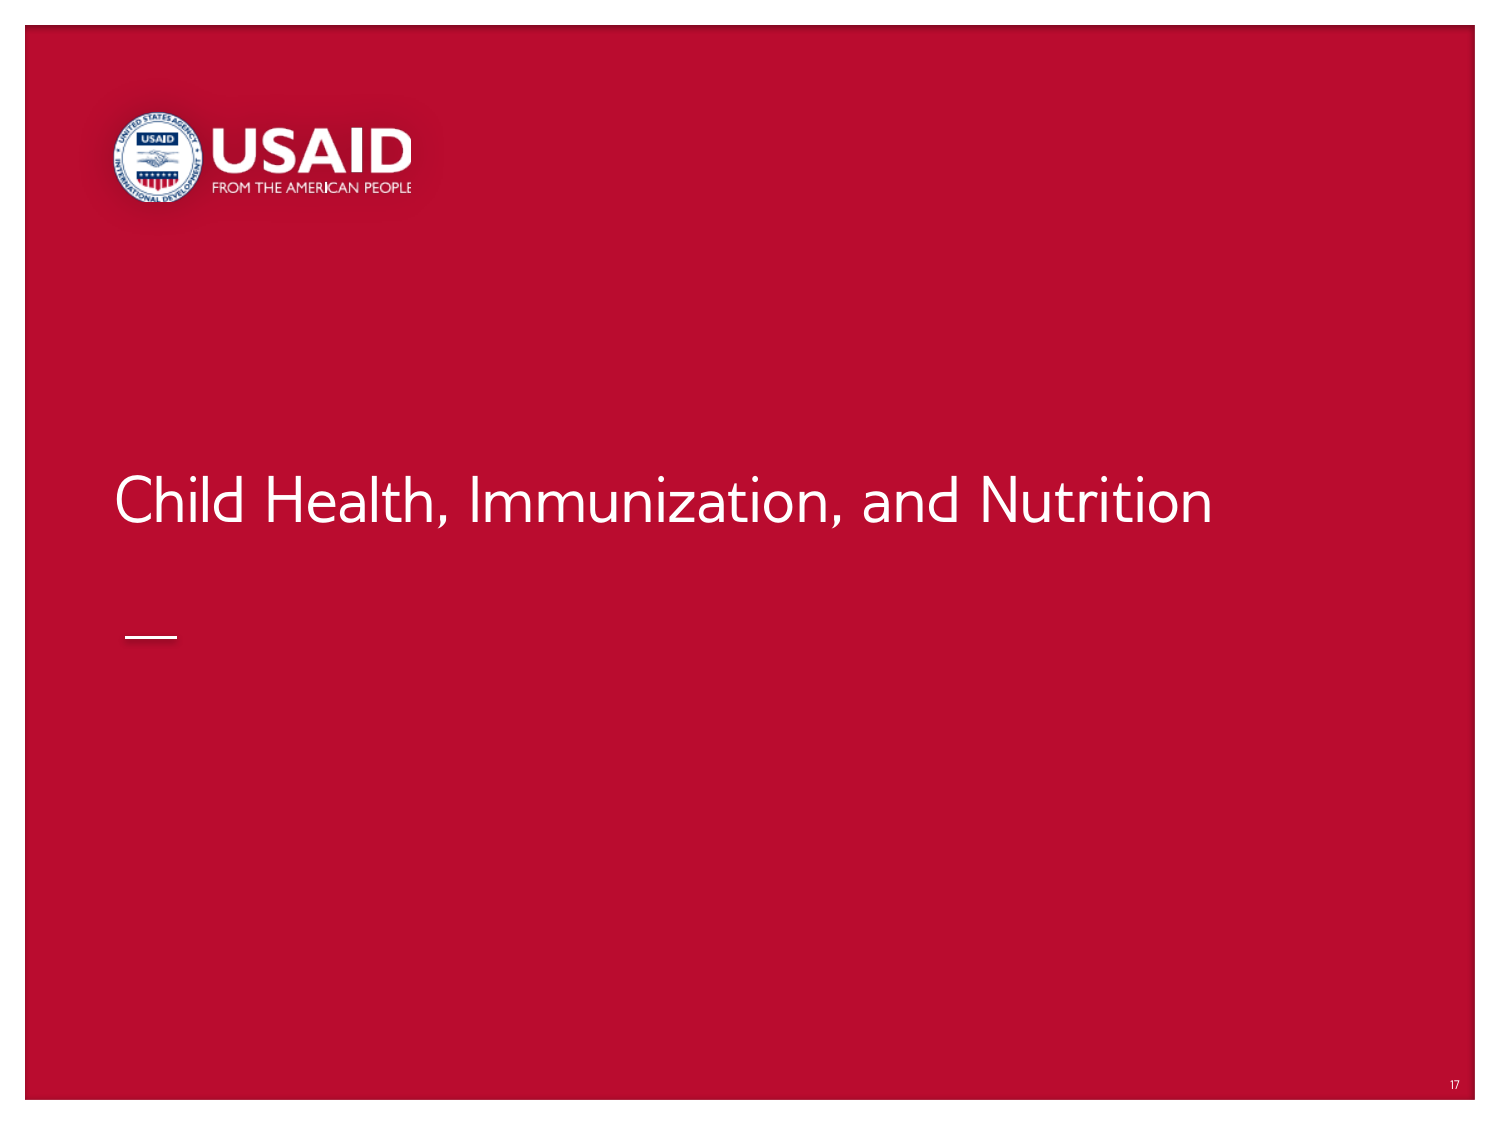

# Child Health, Immunization, and Nutrition
17